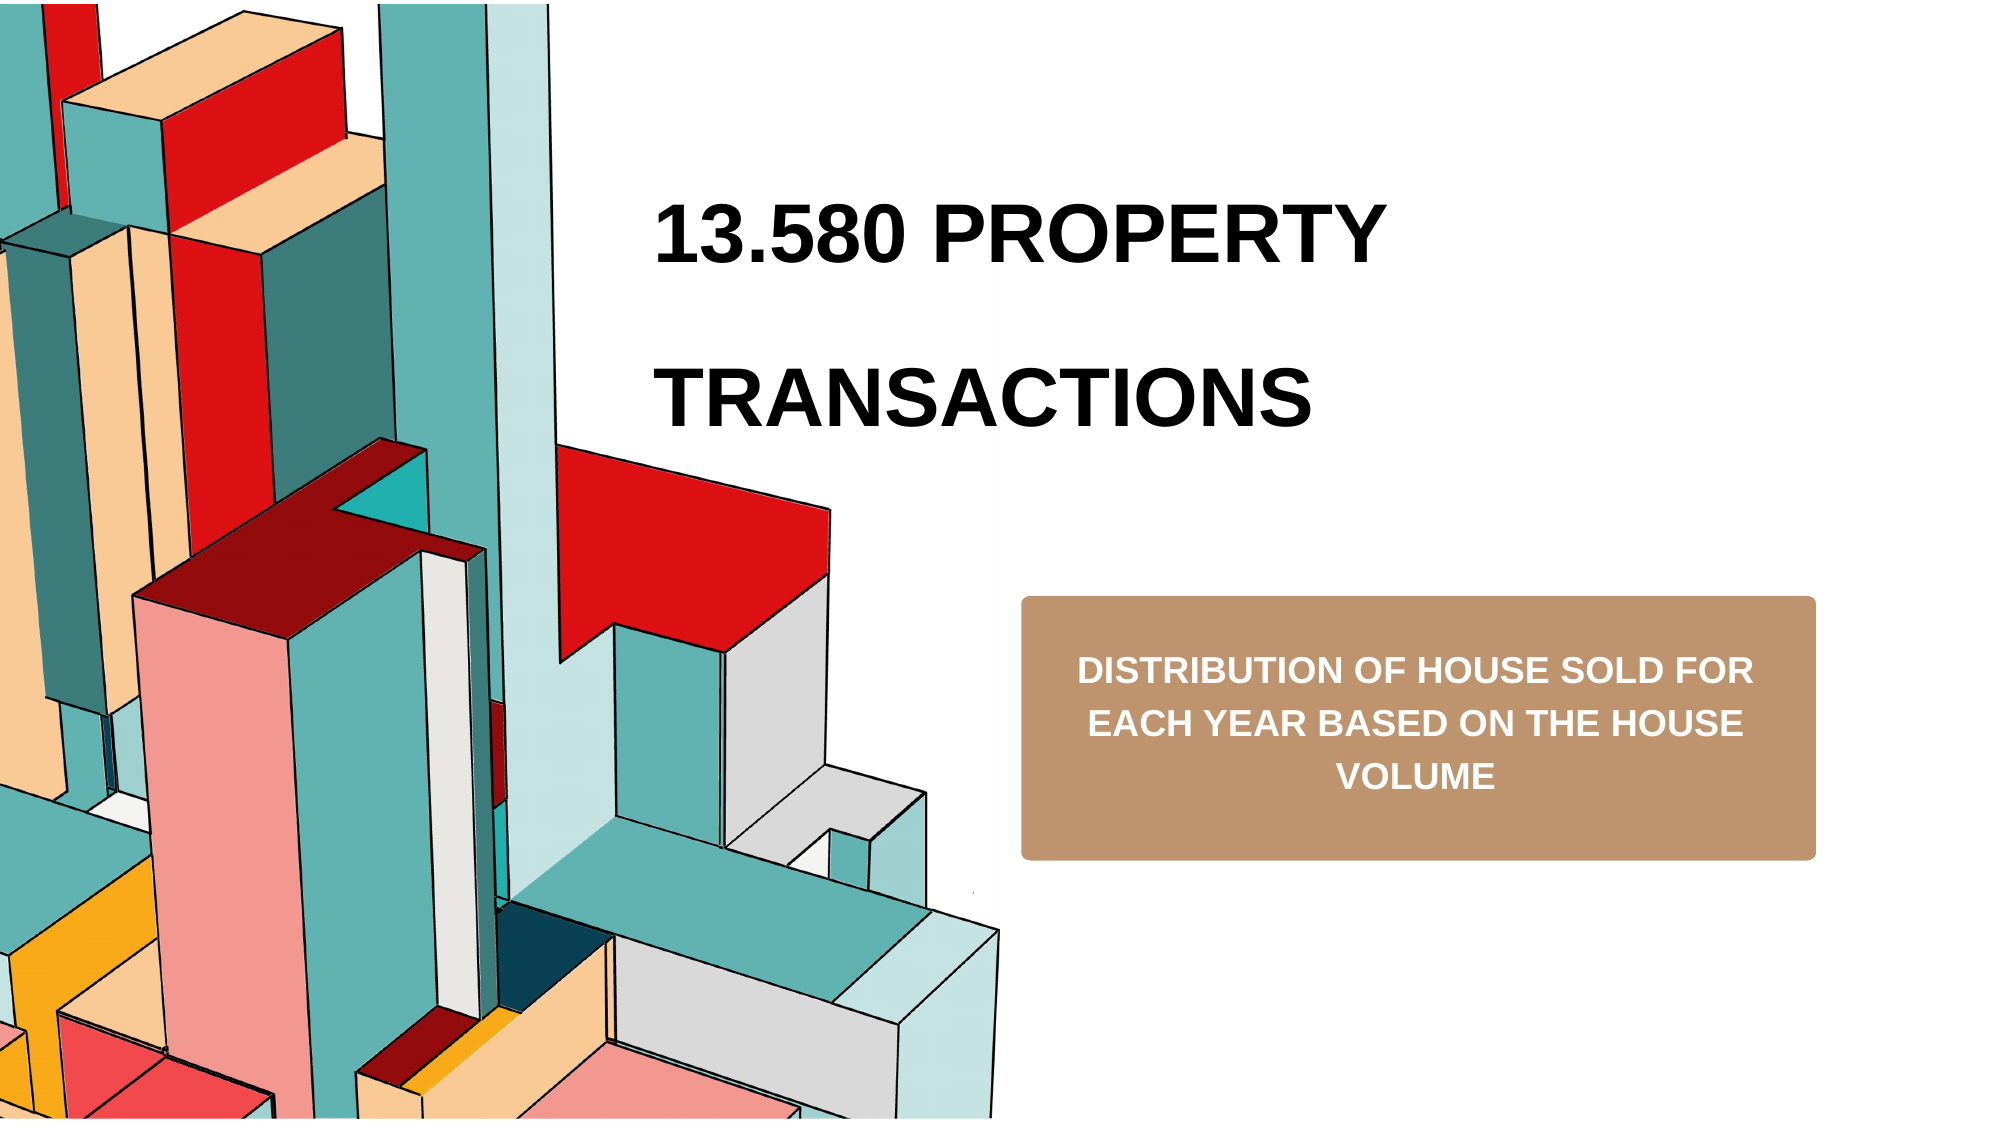

13.580 property transactions

DISTRIBUTION OF HOUSE SOLD FOR EACH YEAR BASED ON THE HOUSE VOLUME